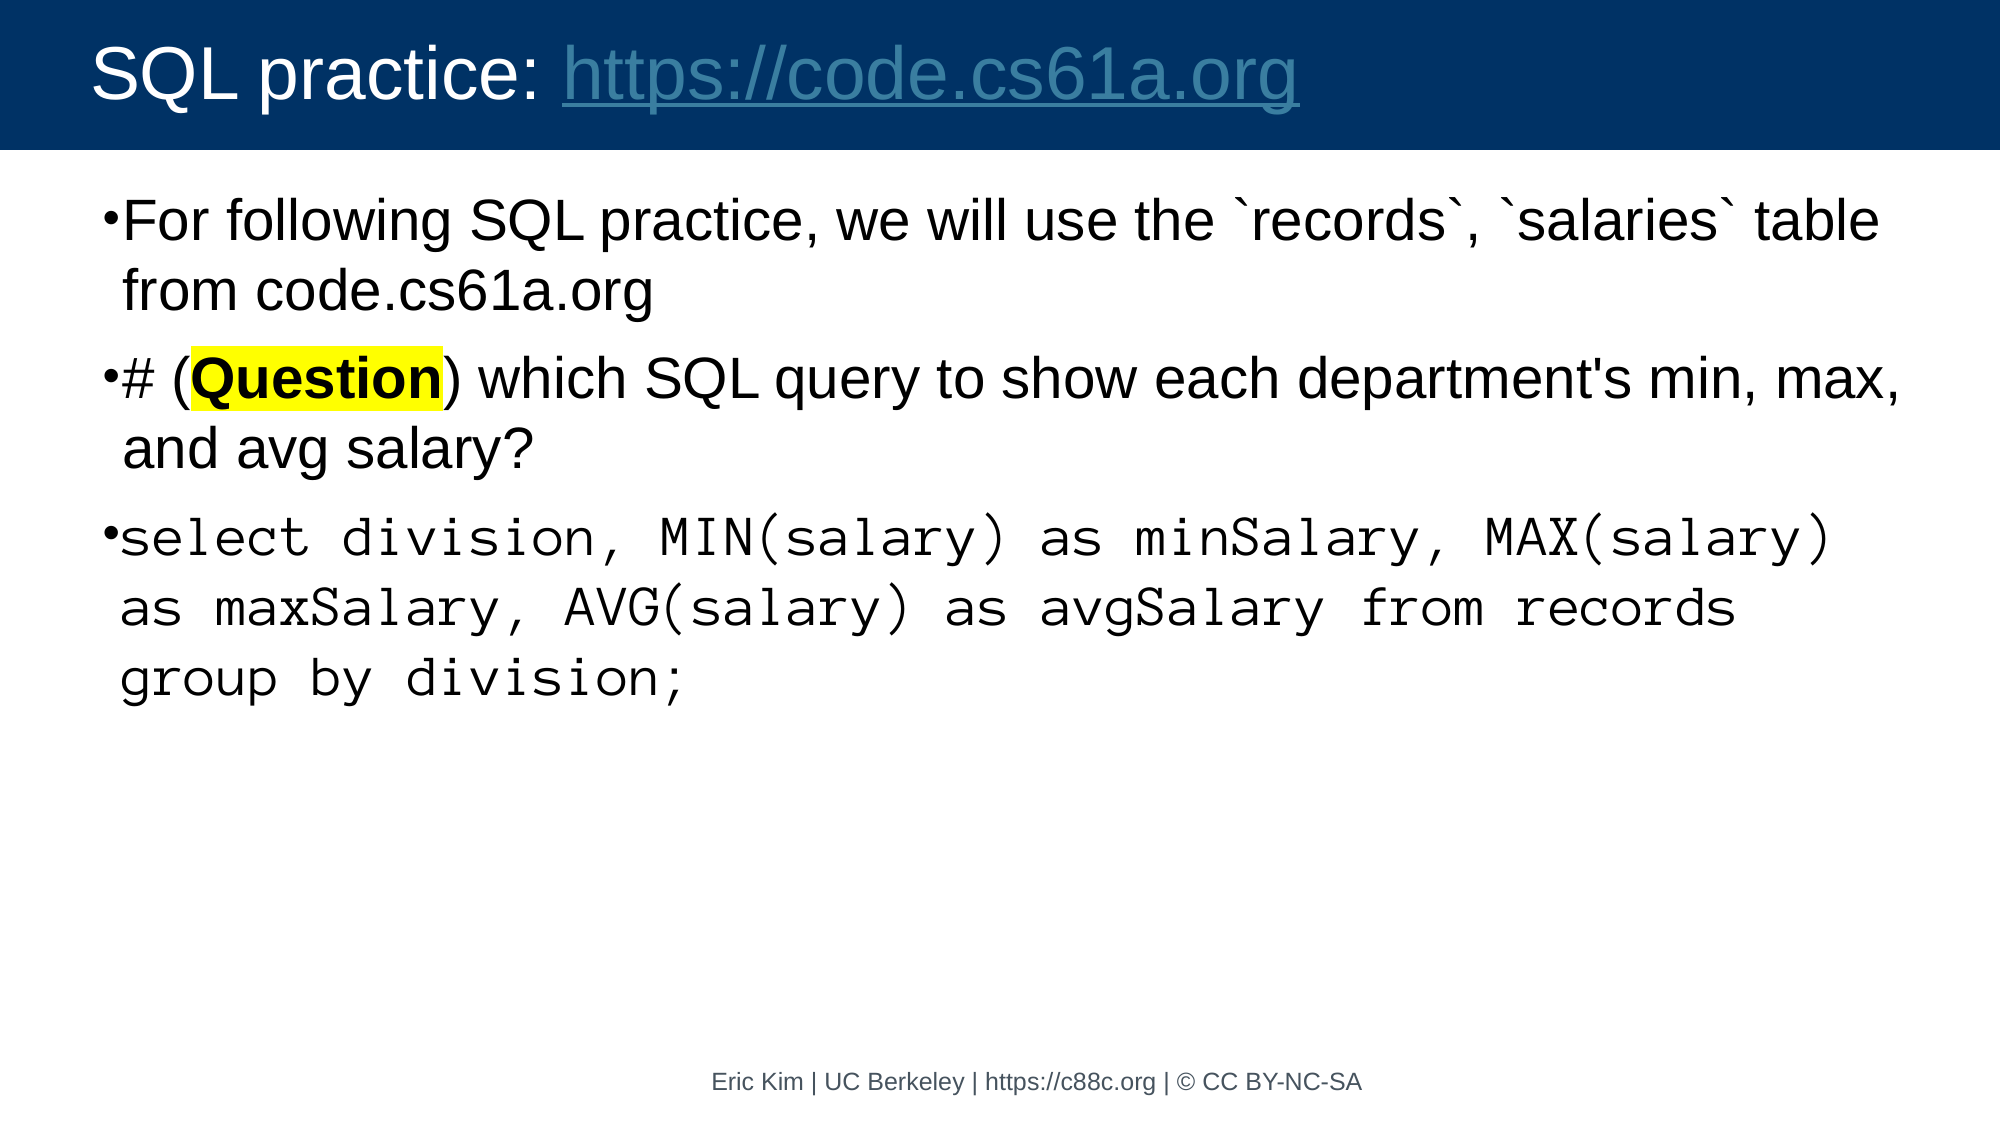

# SQL practice: https://code.cs61a.org
For following SQL practice, we will use the `records`, `salaries` table from code.cs61a.org
# (Question) which SQL query to show each department's min, max, and avg salary?
select division, MIN(salary) as minSalary, MAX(salary) as maxSalary, AVG(salary) as avgSalary from records group by division;
Eric Kim | UC Berkeley | https://c88c.org | © CC BY-NC-SA